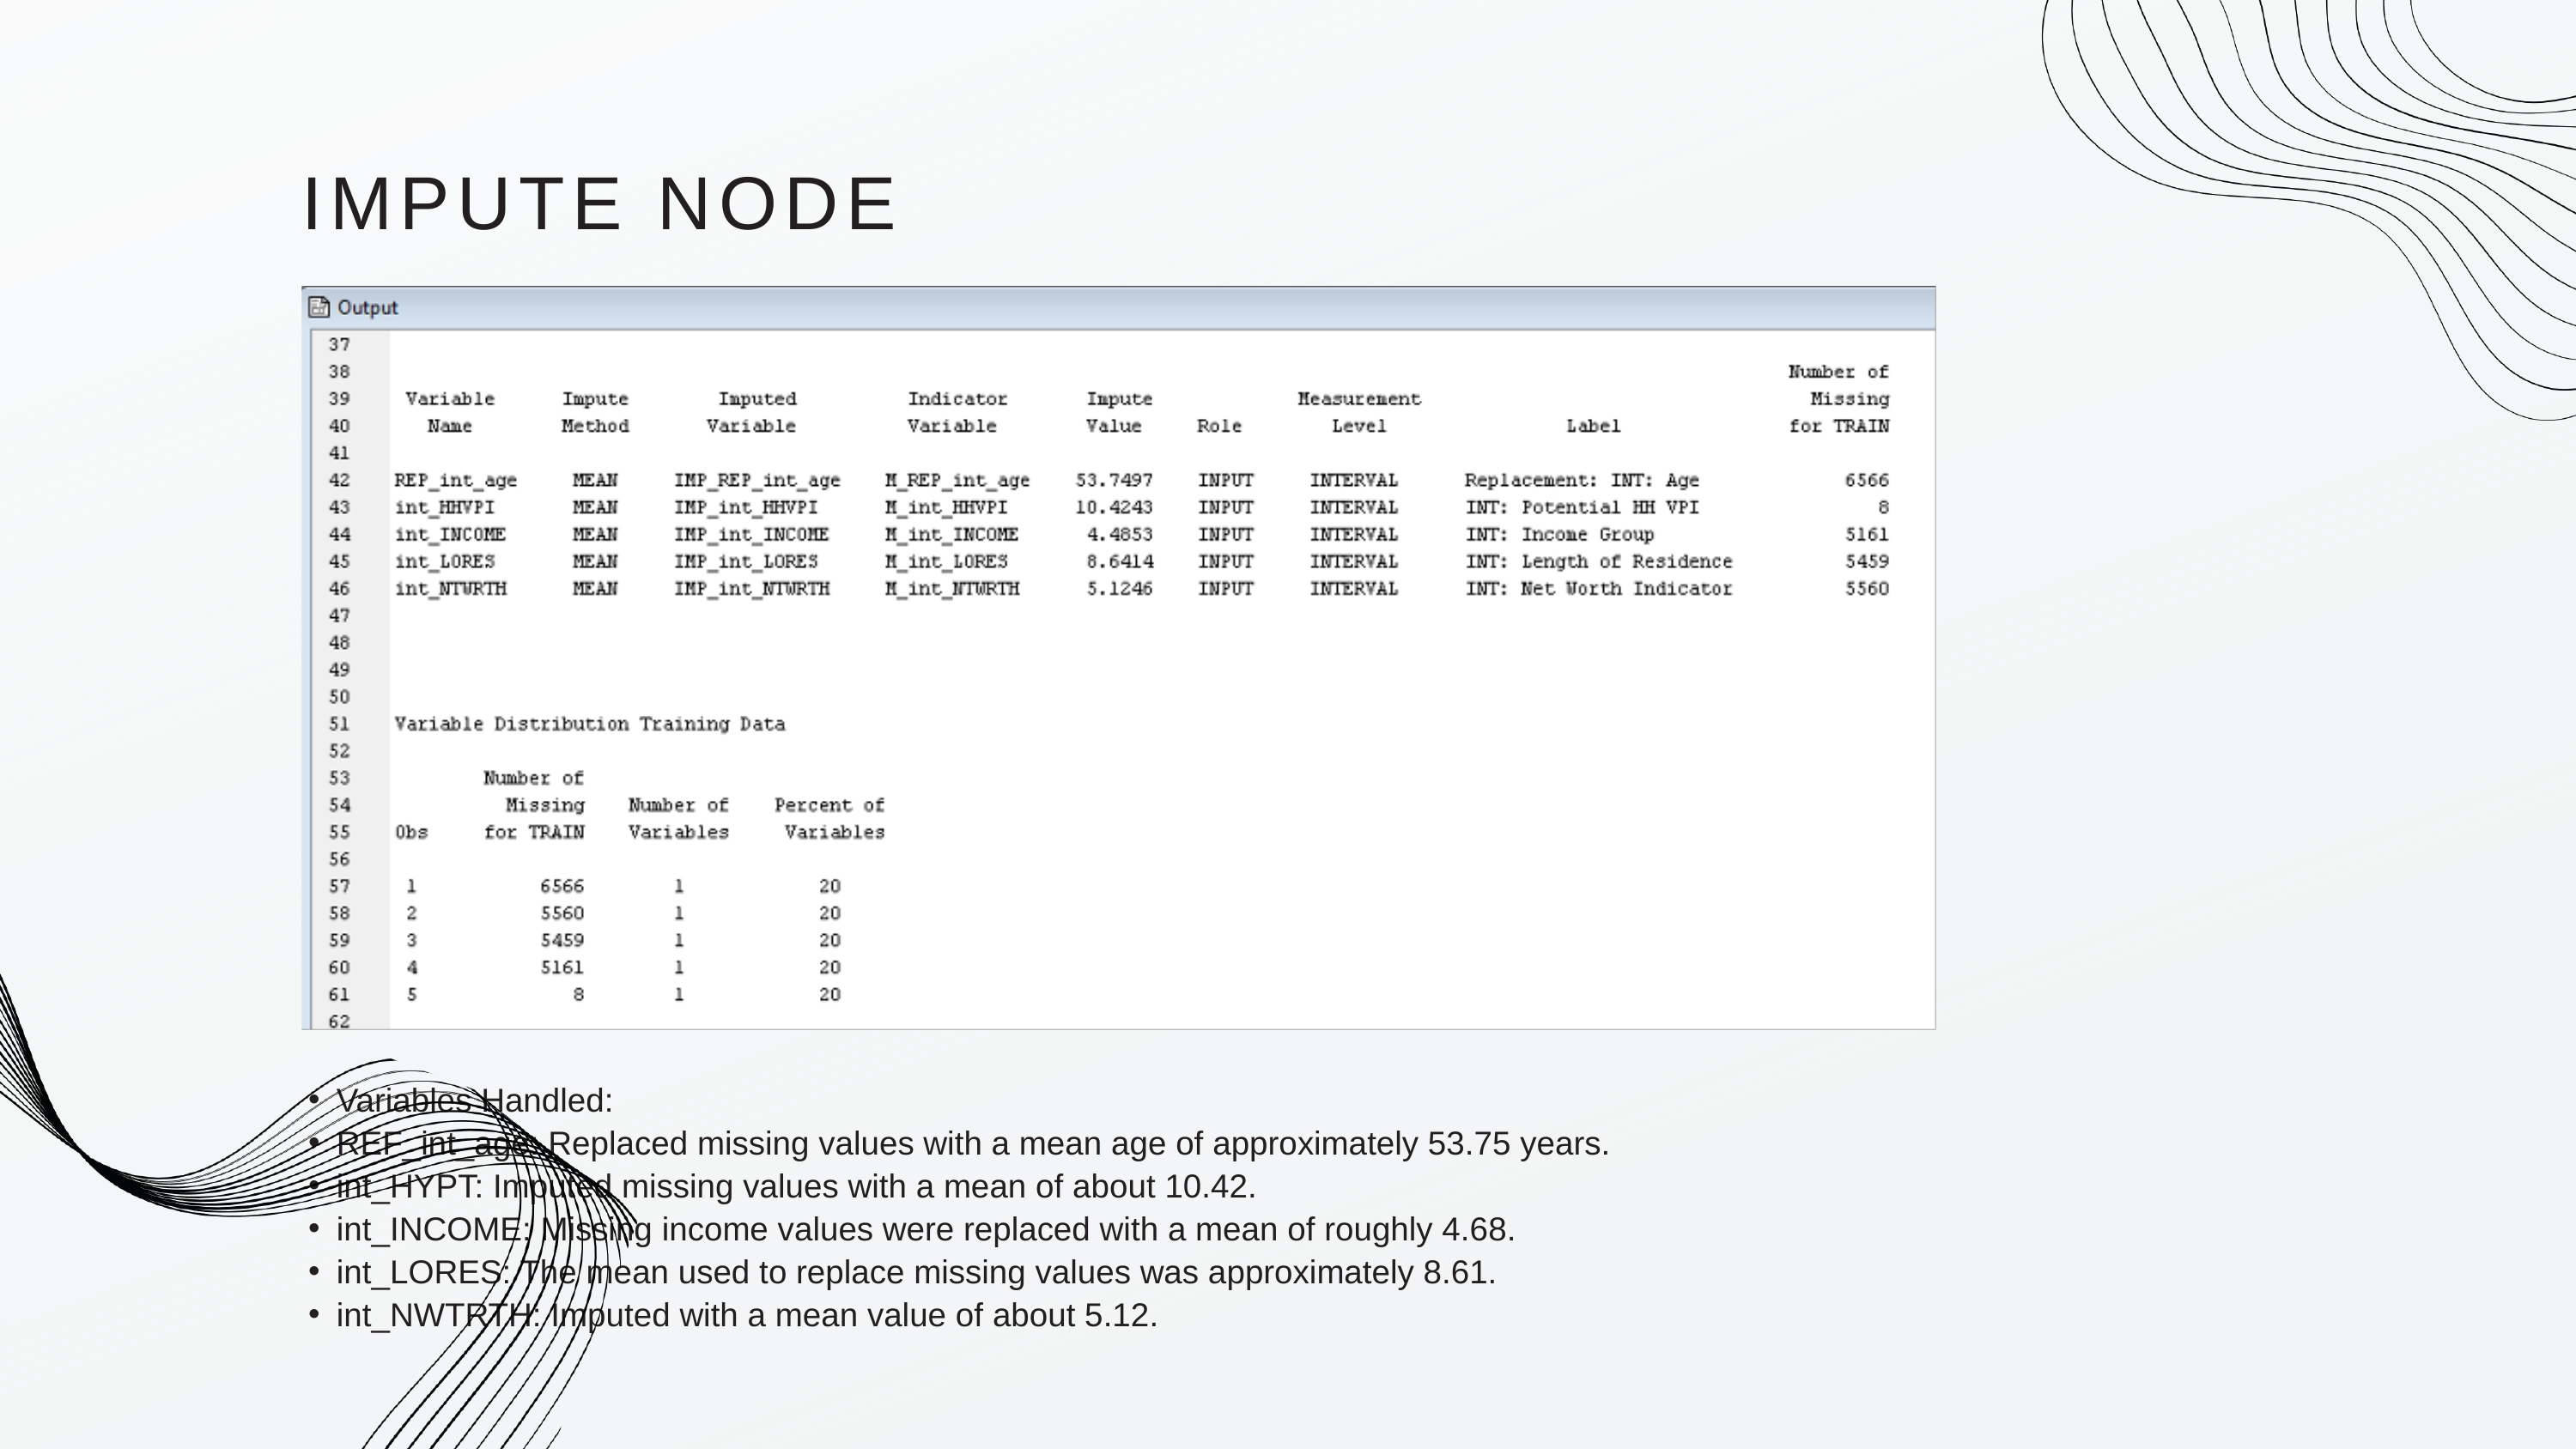

IMPUTE NODE

Variables Handled:
REF_int_age: Replaced missing values with a mean age of approximately 53.75 years.
int_HYPT: Imputed missing values with a mean of about 10.42.
int_INCOME: Missing income values were replaced with a mean of roughly 4.68.
int_LORES: The mean used to replace missing values was approximately 8.61.
int_NWTRTH: Imputed with a mean value of about 5.12.